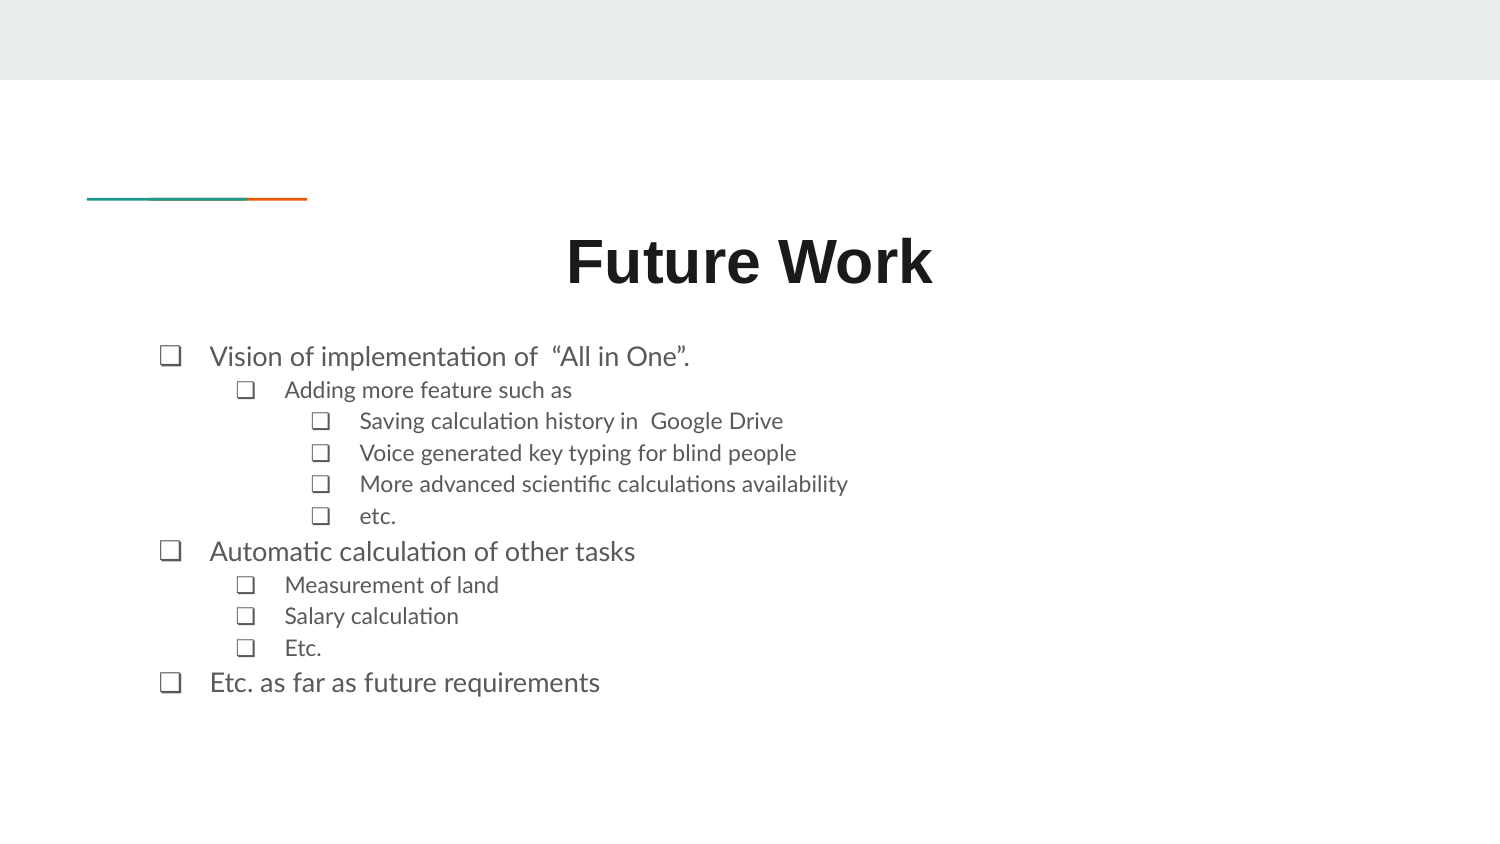

# Future Work
Vision of implementation of  “All in One”.
Adding more feature such as
Saving calculation history in  Google Drive
Voice generated key typing for blind people
More advanced scientific calculations availability
etc.
Automatic calculation of other tasks
Measurement of land
Salary calculation
Etc.
Etc. as far as future requirements